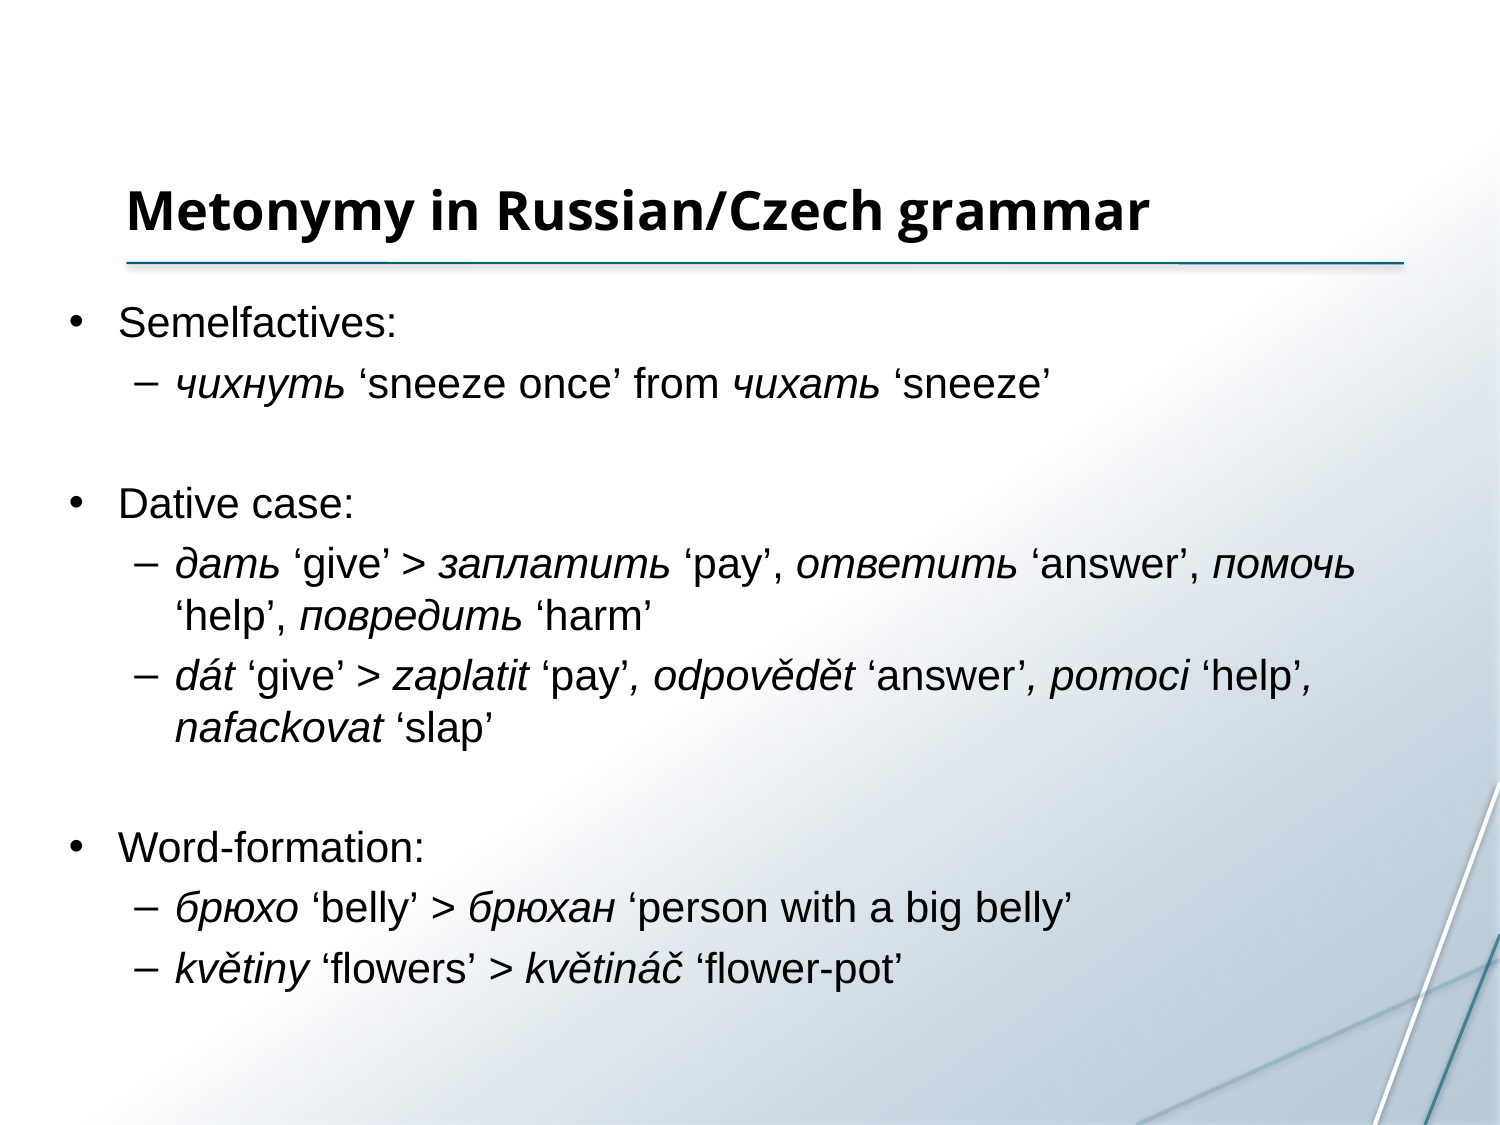

# Metonymy in Russian/Czech grammar
Semelfactives:
чихнуть ‘sneeze once’ from чихать ‘sneeze’

Dative case:
дать ‘give’ > заплатить ‘pay’, ответить ‘answer’, помочь ‘help’, повредить ‘harm’
dát ‘give’ > zaplatit ‘pay’, odpovědět ‘answer’, pomoci ‘help’, nafackovat ‘slap’

Word-formation:
брюхо ‘belly’ > брюхан ‘person with a big belly’
květiny ‘flowers’ > květináč ‘flower-pot’